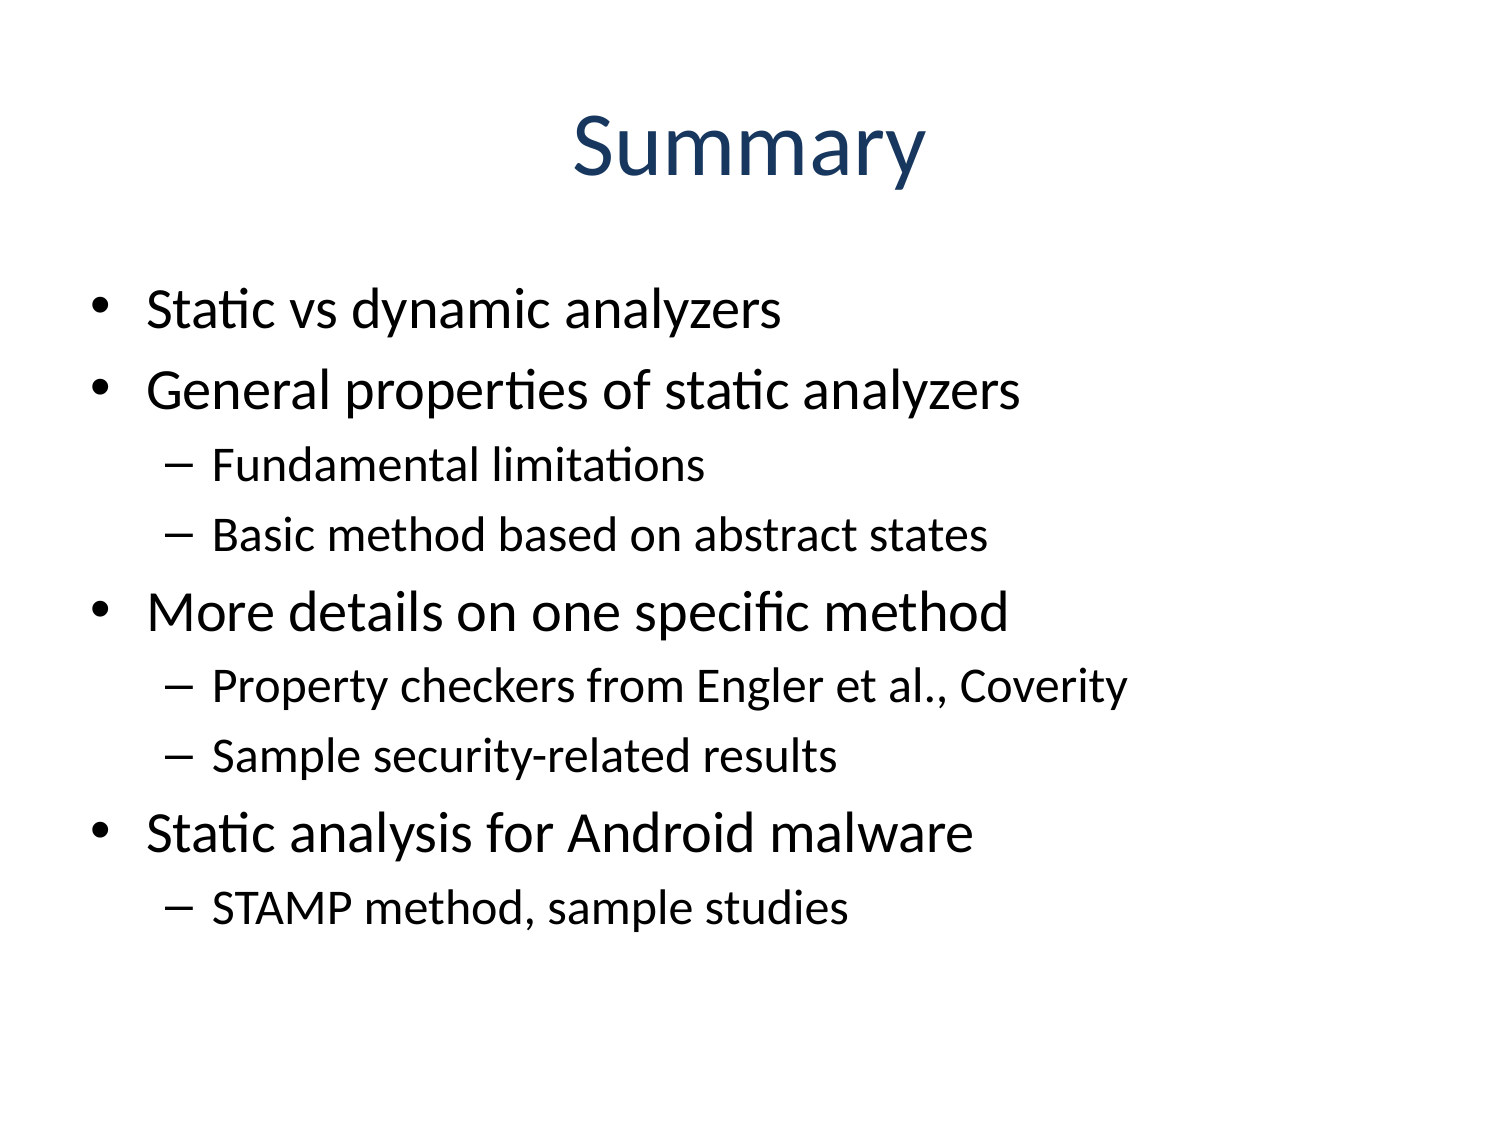

# Summary
Static vs dynamic analyzers
General properties of static analyzers
Fundamental limitations
Basic method based on abstract states
More details on one specific method
Property checkers from Engler et al., Coverity
Sample security-related results
Static analysis for Android malware
STAMP method, sample studies